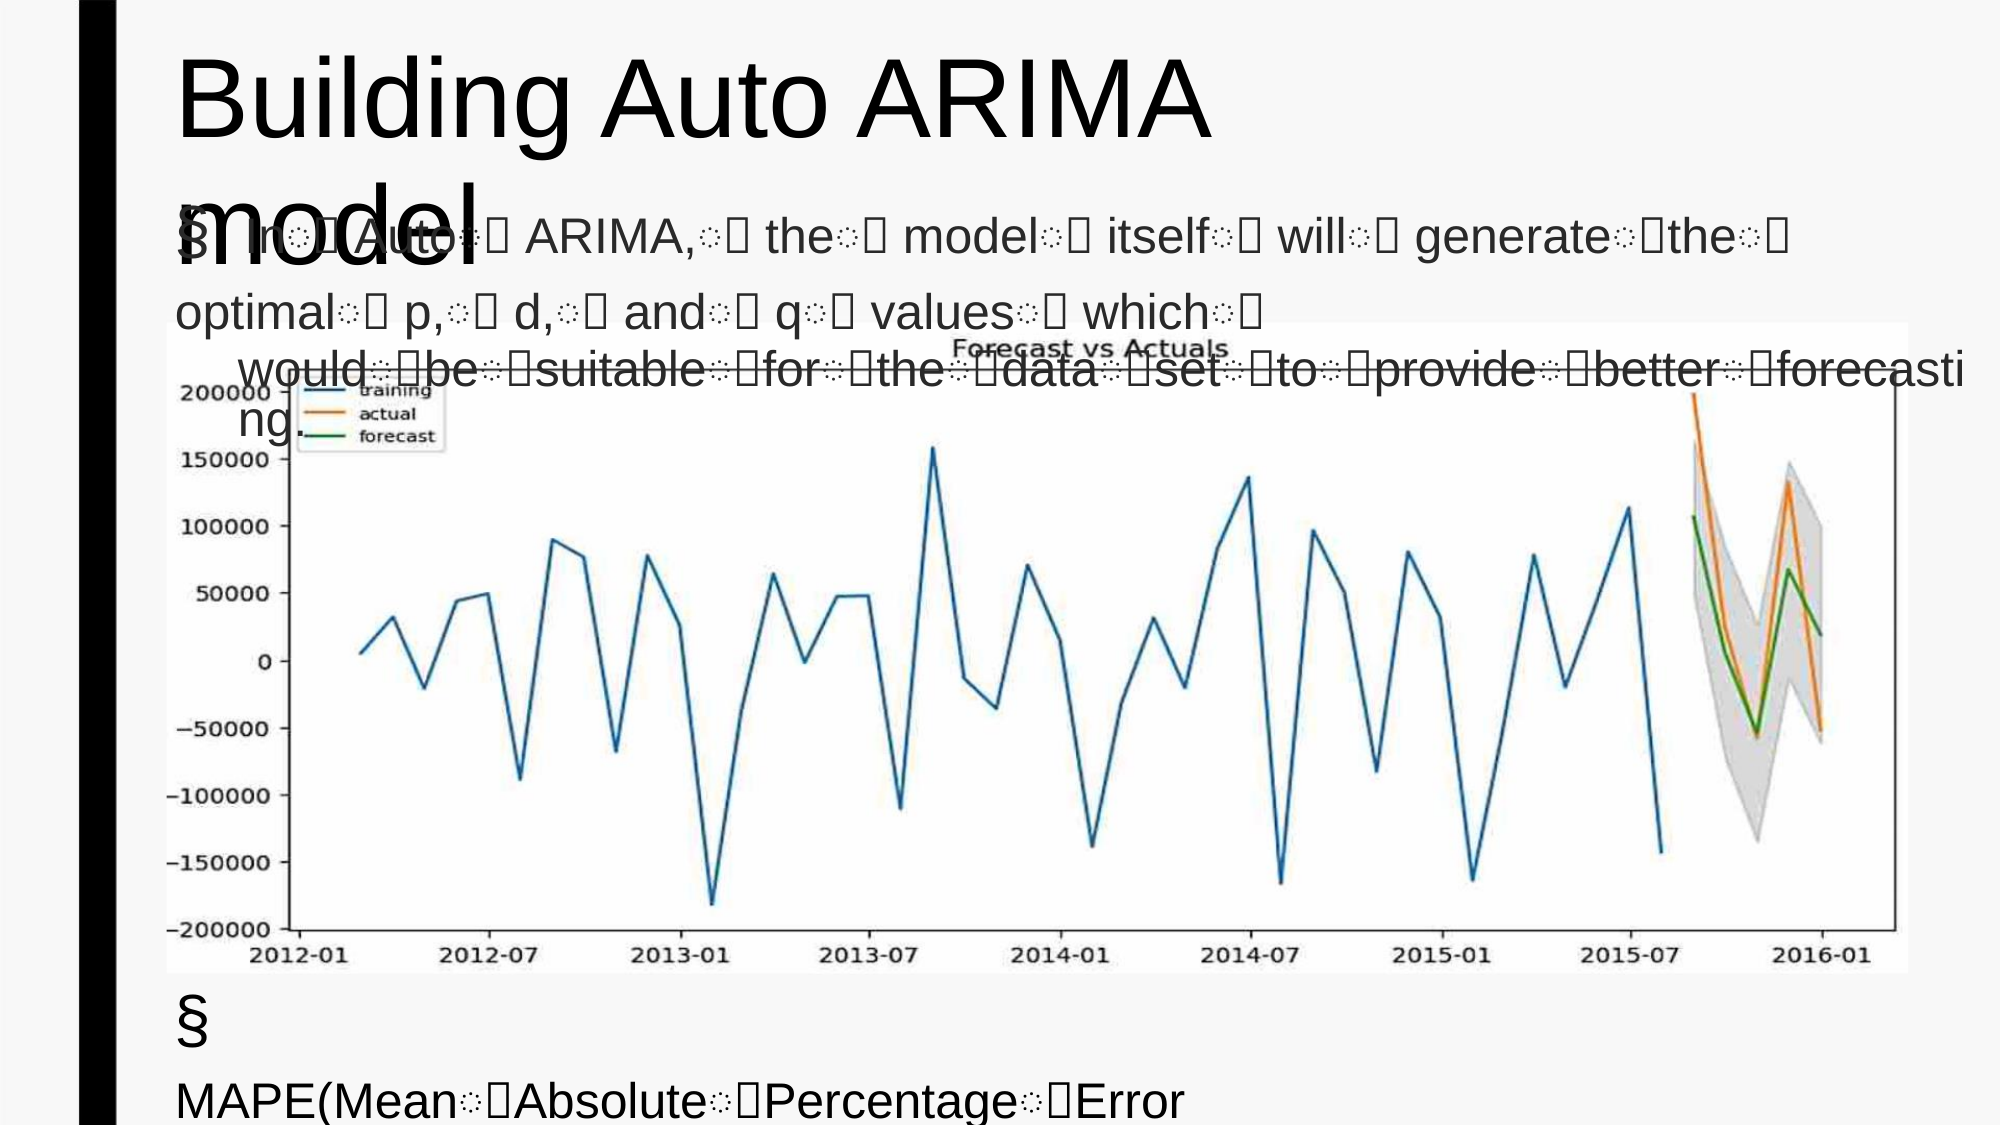

Building Auto ARIMA model
§ Inꢀ Autoꢀ ARIMA,ꢀ theꢀ modelꢀ itselfꢀ willꢀ generateꢀtheꢀ optimalꢀ p,ꢀ d,ꢀ andꢀ qꢀ valuesꢀ whichꢀ
wouldꢀbeꢀsuitableꢀforꢀtheꢀdataꢀsetꢀtoꢀprovideꢀbetterꢀforecasting.
§ MAPE(MeanꢀAbsoluteꢀPercentageꢀError)=0.63